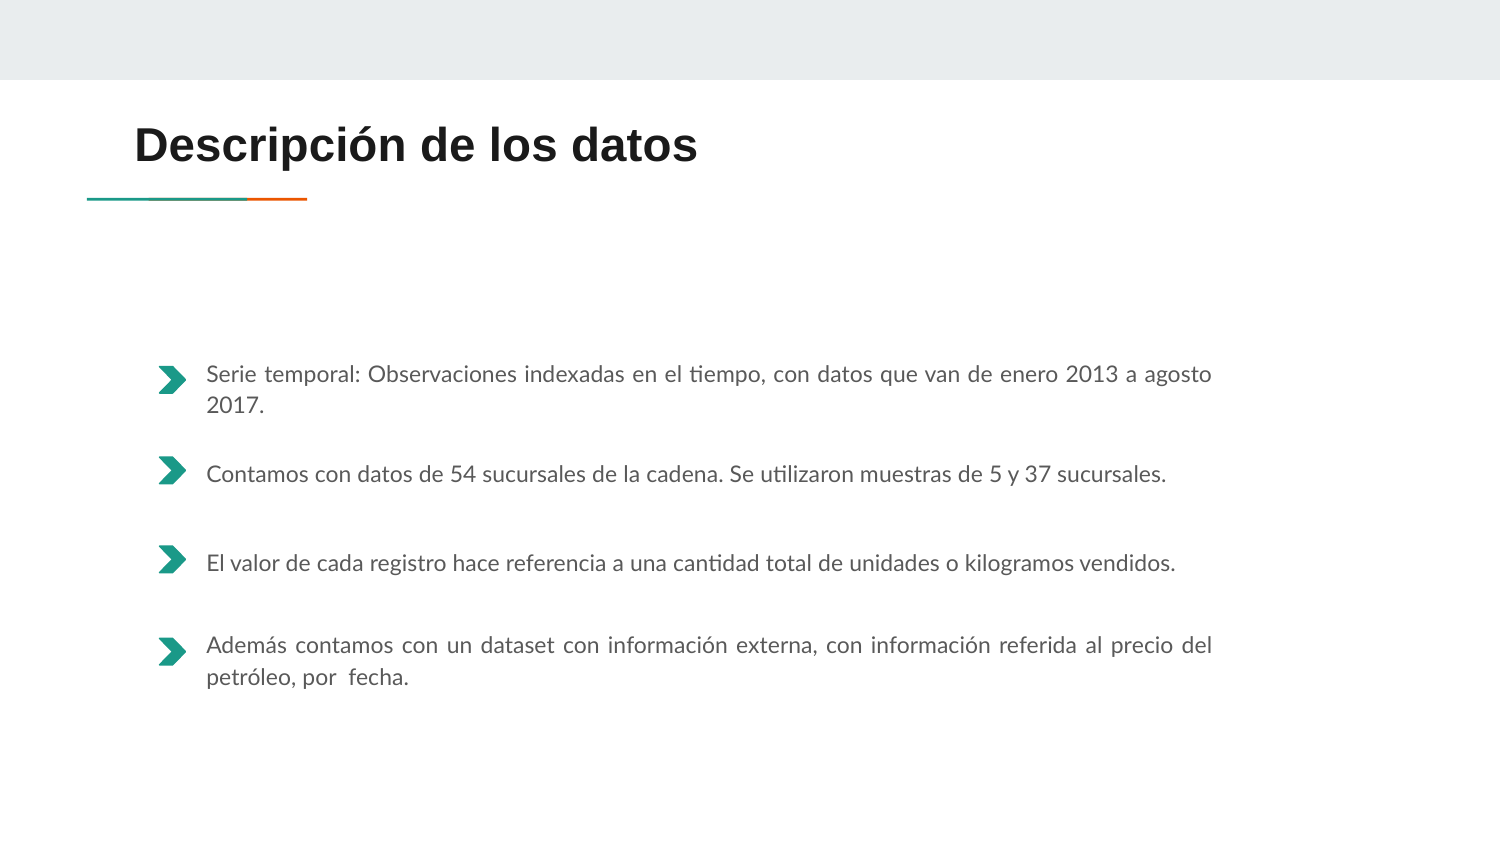

# Descripción de los datos
Serie temporal: Observaciones indexadas en el tiempo, con datos que van de enero 2013 a agosto 2017.

Contamos con datos de 54 sucursales de la cadena. Se utilizaron muestras de 5 y 37 sucursales.

El valor de cada registro hace referencia a una cantidad total de unidades o kilogramos vendidos.

Además contamos con un dataset con información externa, con información referida al precio del petróleo, por  fecha.